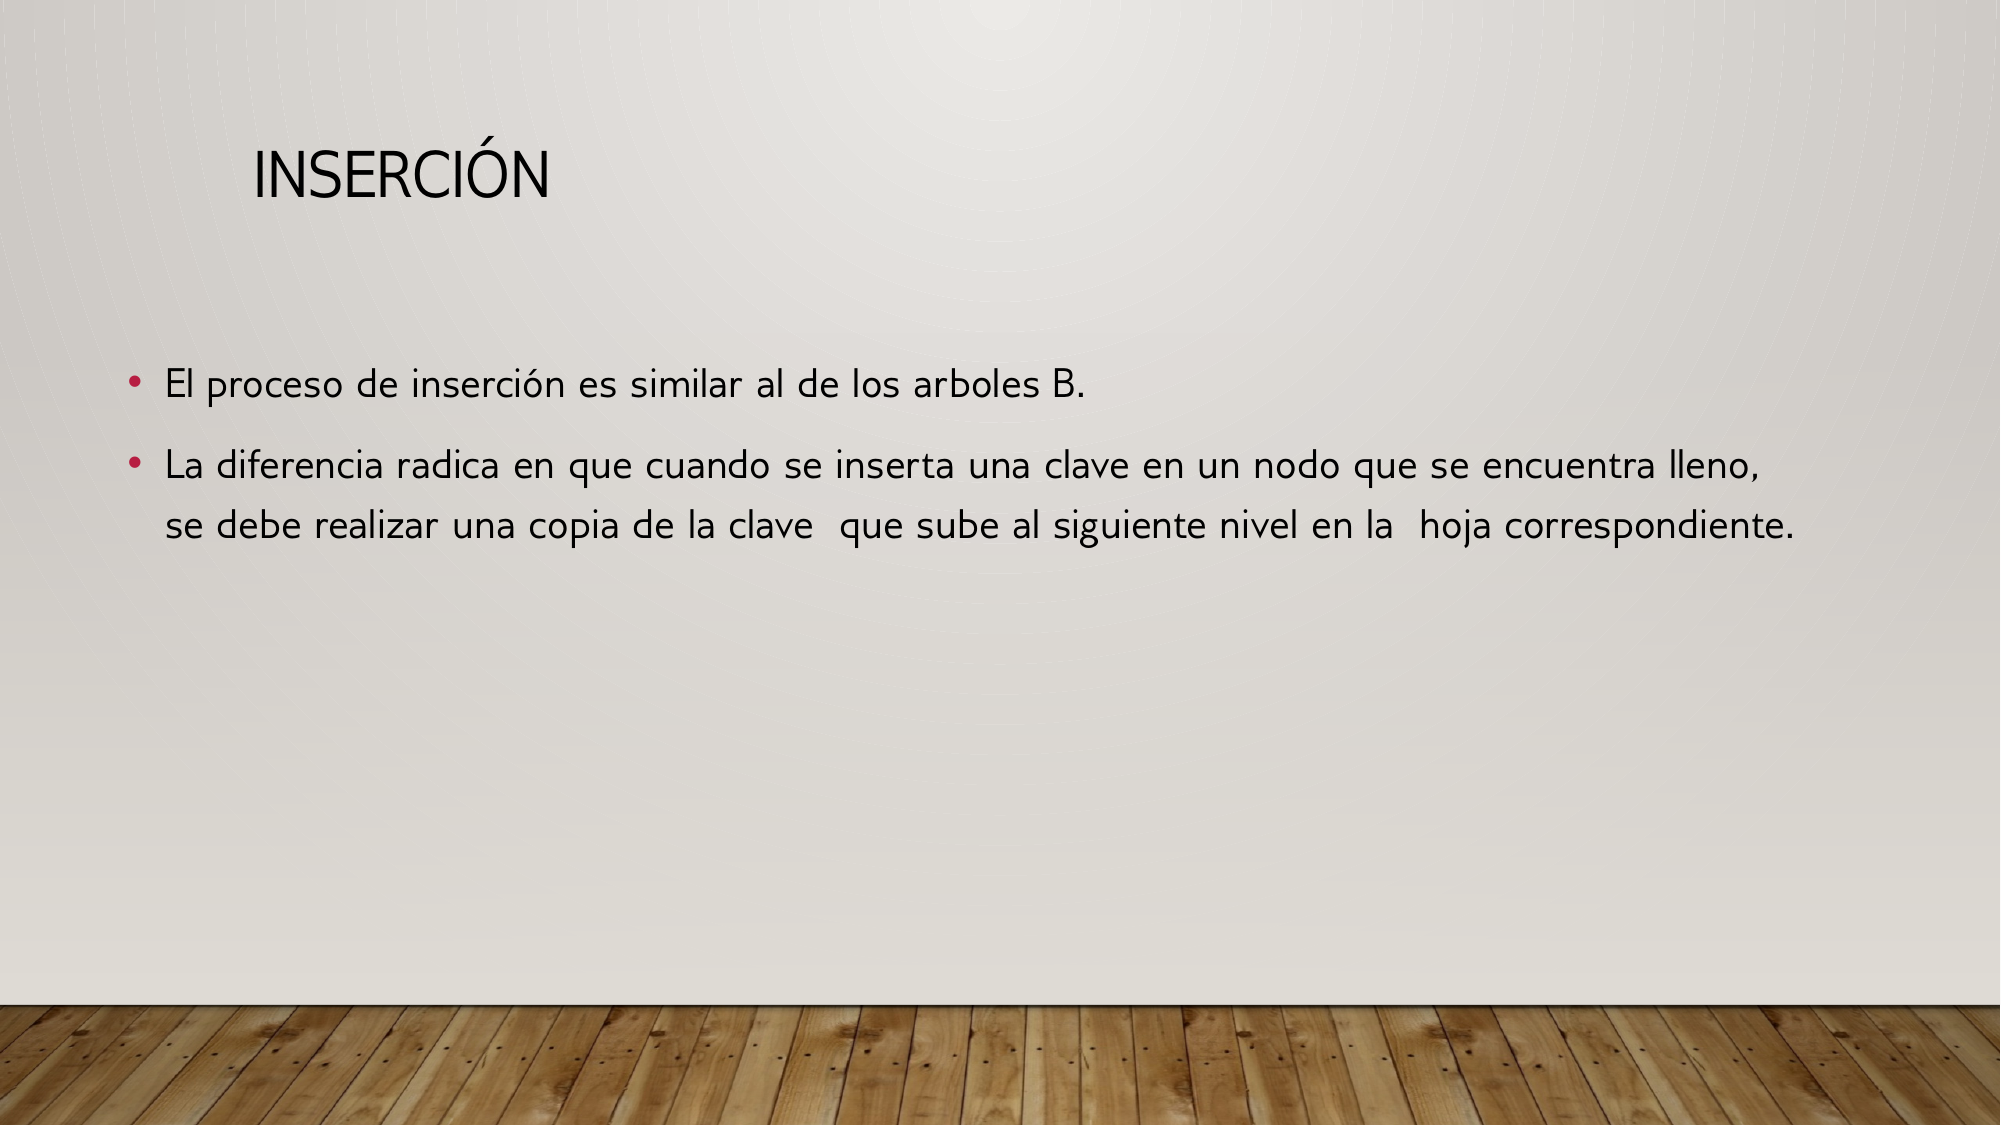

# inserción
El proceso de inserción es similar al de los arboles B.
La diferencia radica en que cuando se inserta una clave en un nodo que se encuentra lleno, se debe realizar una copia de la clave  que sube al siguiente nivel en la  hoja correspondiente.